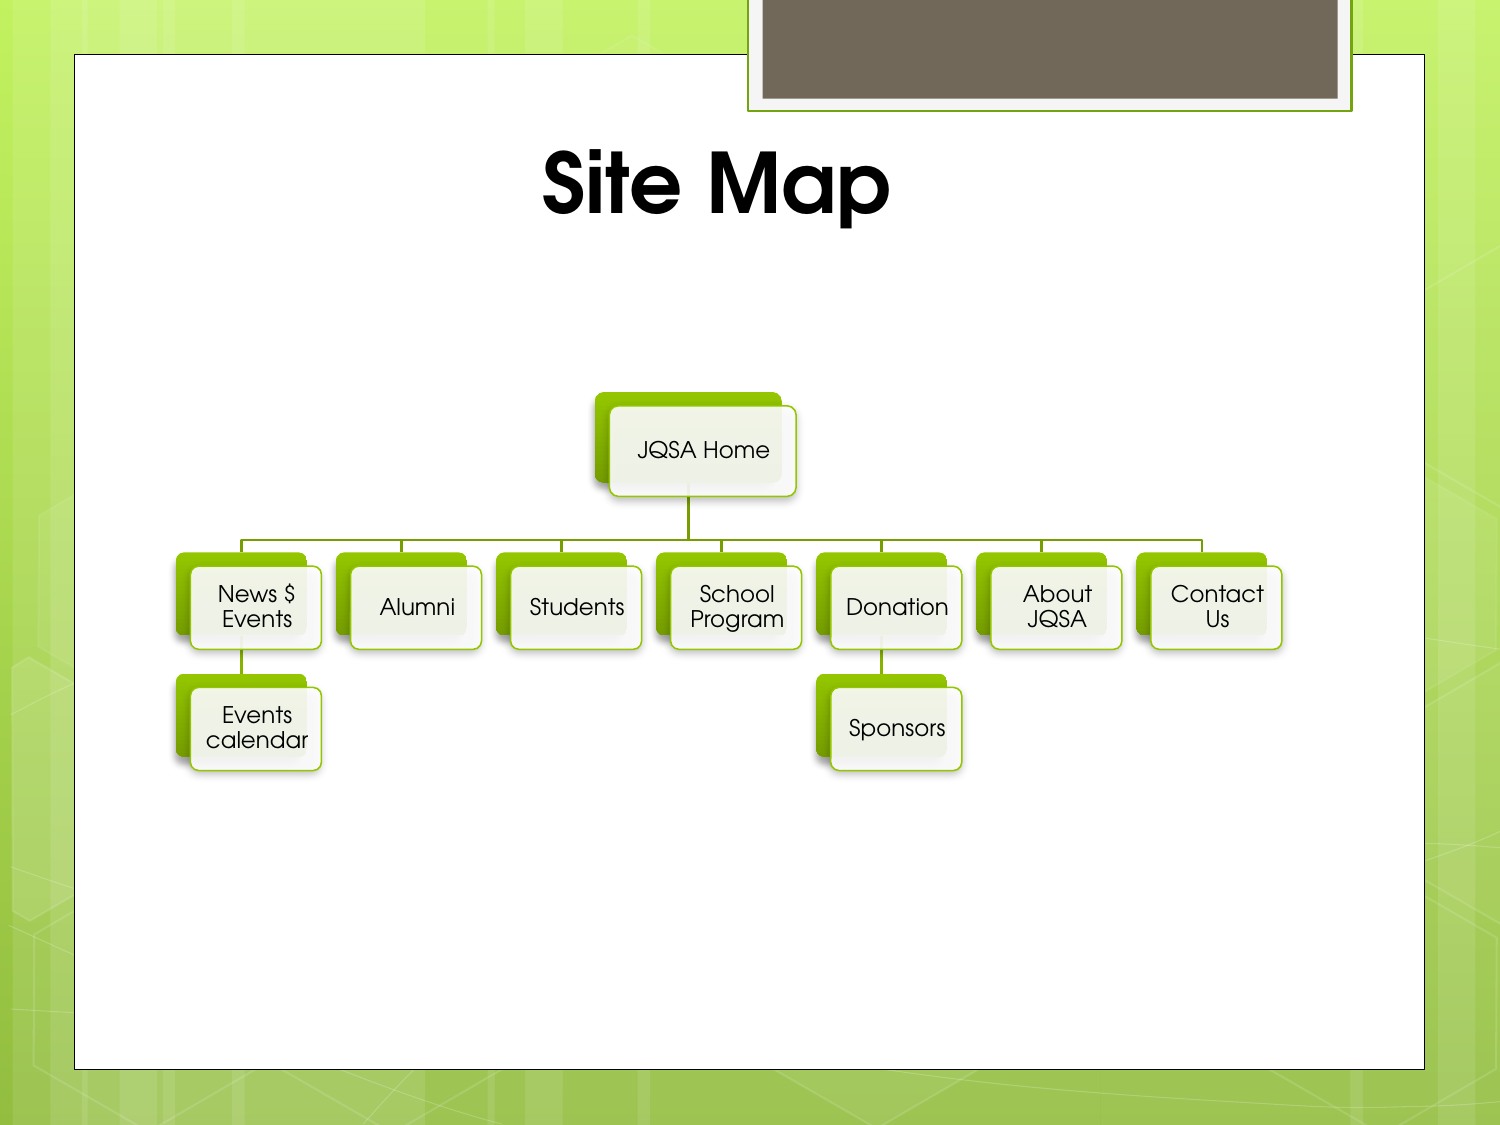

# Site Map
JQSA Home
News $ Events
Events calendar
Alumni
Students
School Program
Donation
Sponsors
About JQSA
Contact Us